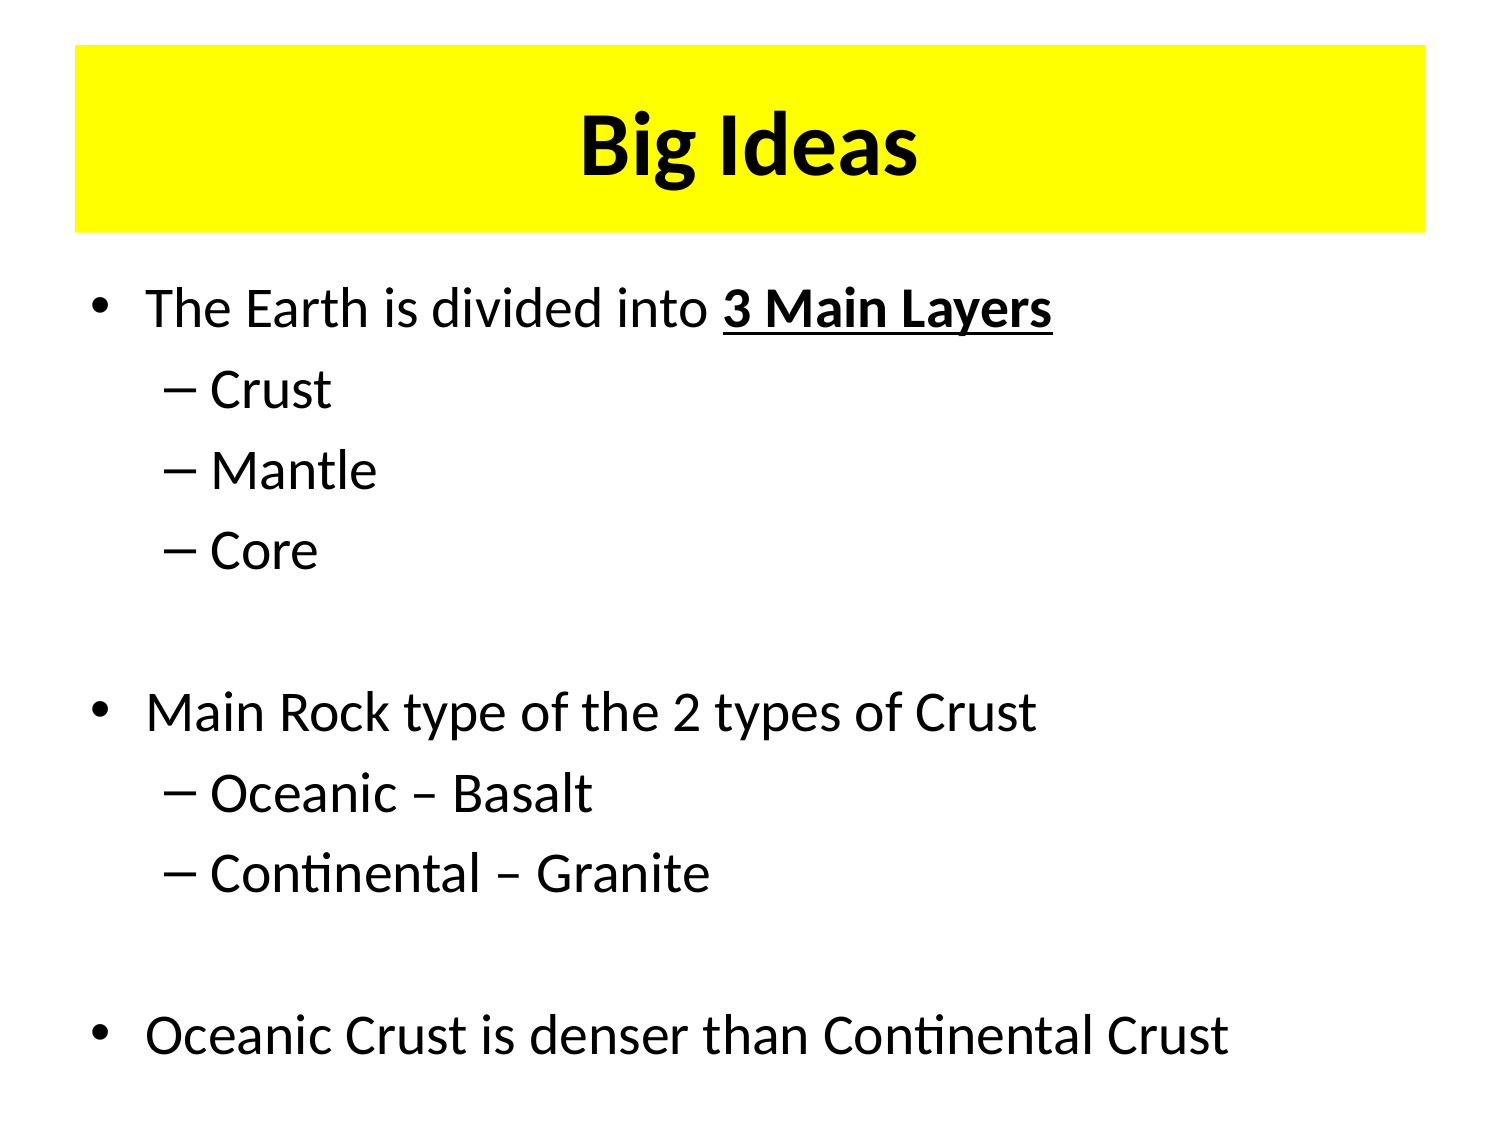

# Big Ideas
The Earth is divided into 3 Main Layers
Crust
Mantle
Core

Main Rock type of the 2 types of Crust
Oceanic – Basalt
Continental – Granite

Oceanic Crust is denser than Continental Crust